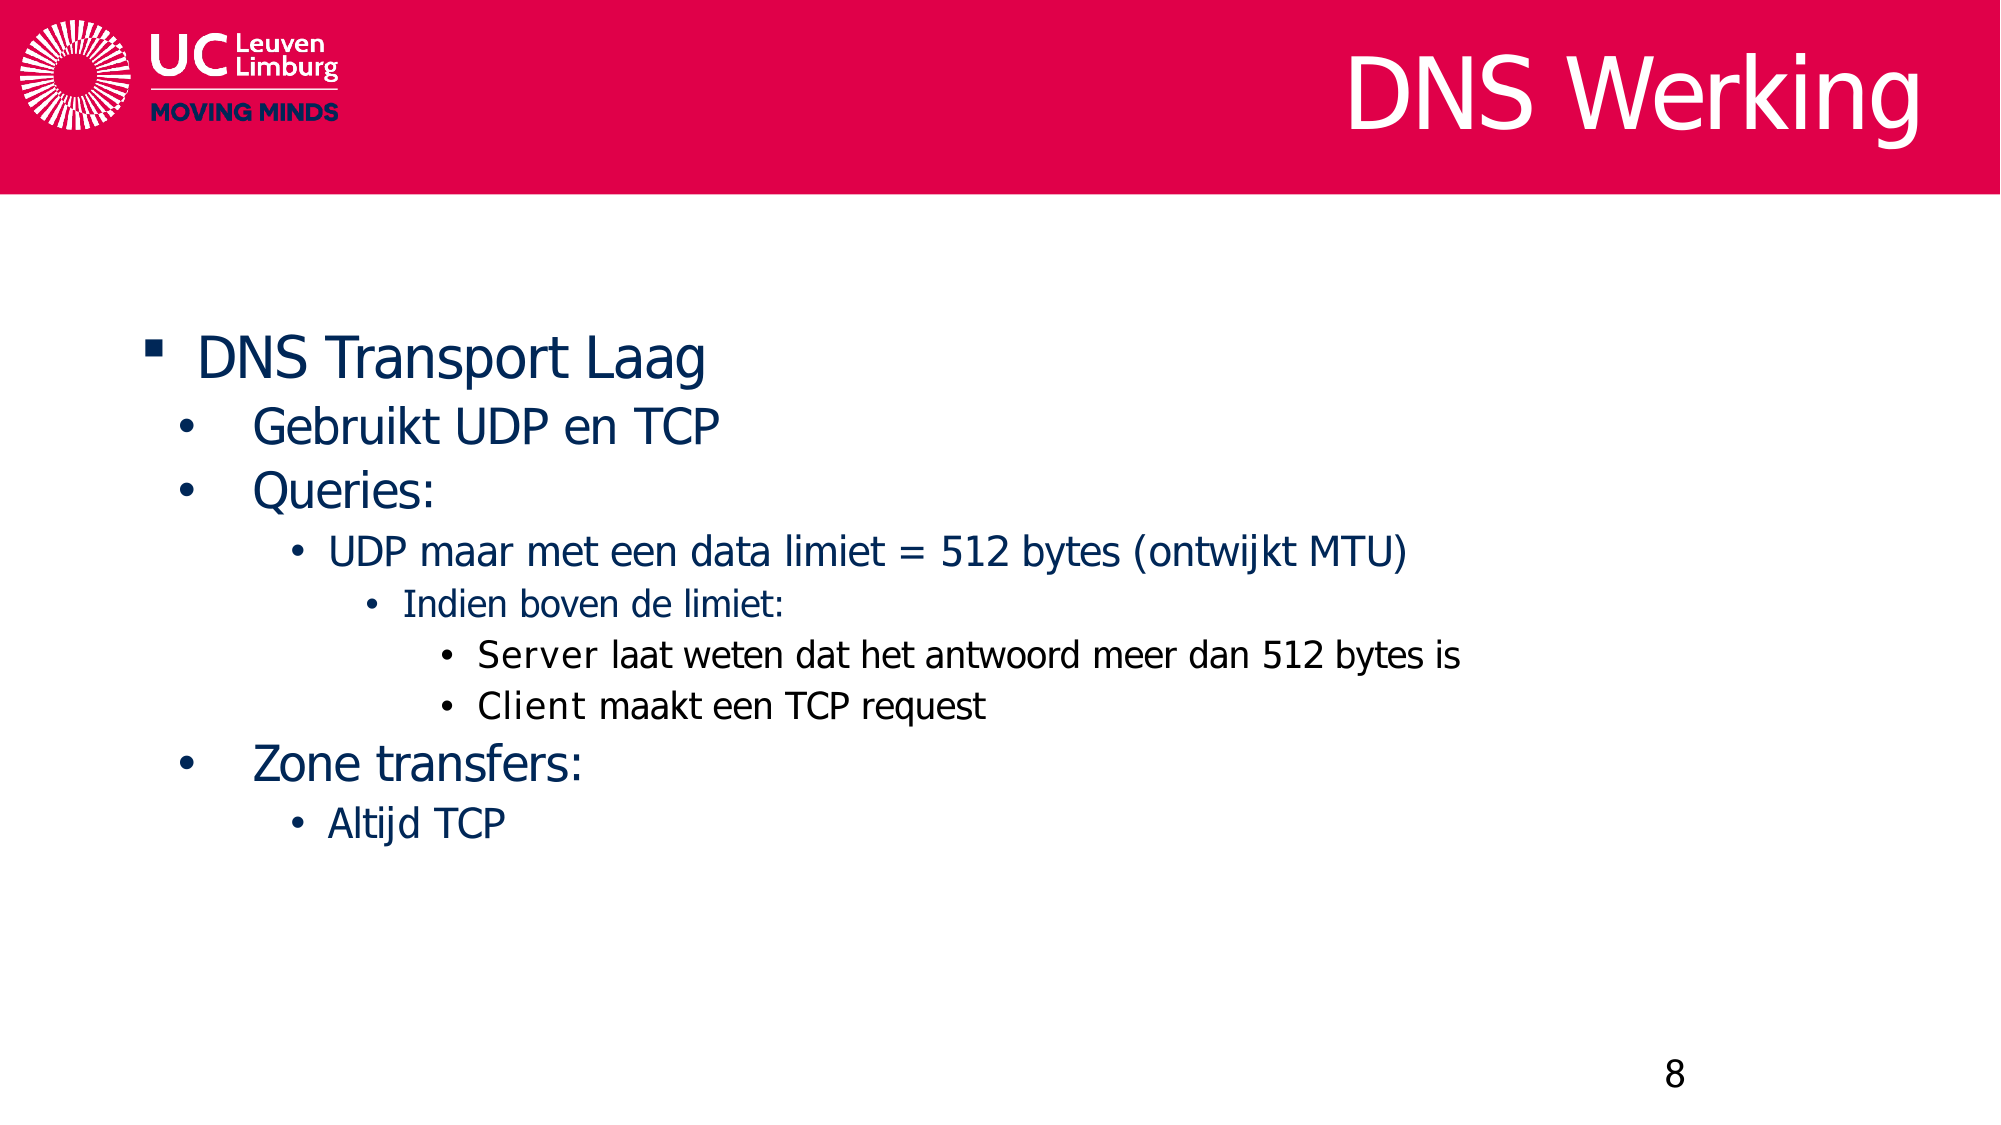

# DNS Werking

DNS Transport Laag
Gebruikt UDP en TCP
Queries:
UDP maar met een data limiet = 512 bytes (ontwijkt MTU)
Indien boven de limiet:
Server laat weten dat het antwoord meer dan 512 bytes is
Client maakt een TCP request
Zone transfers:
Altijd TCP

8